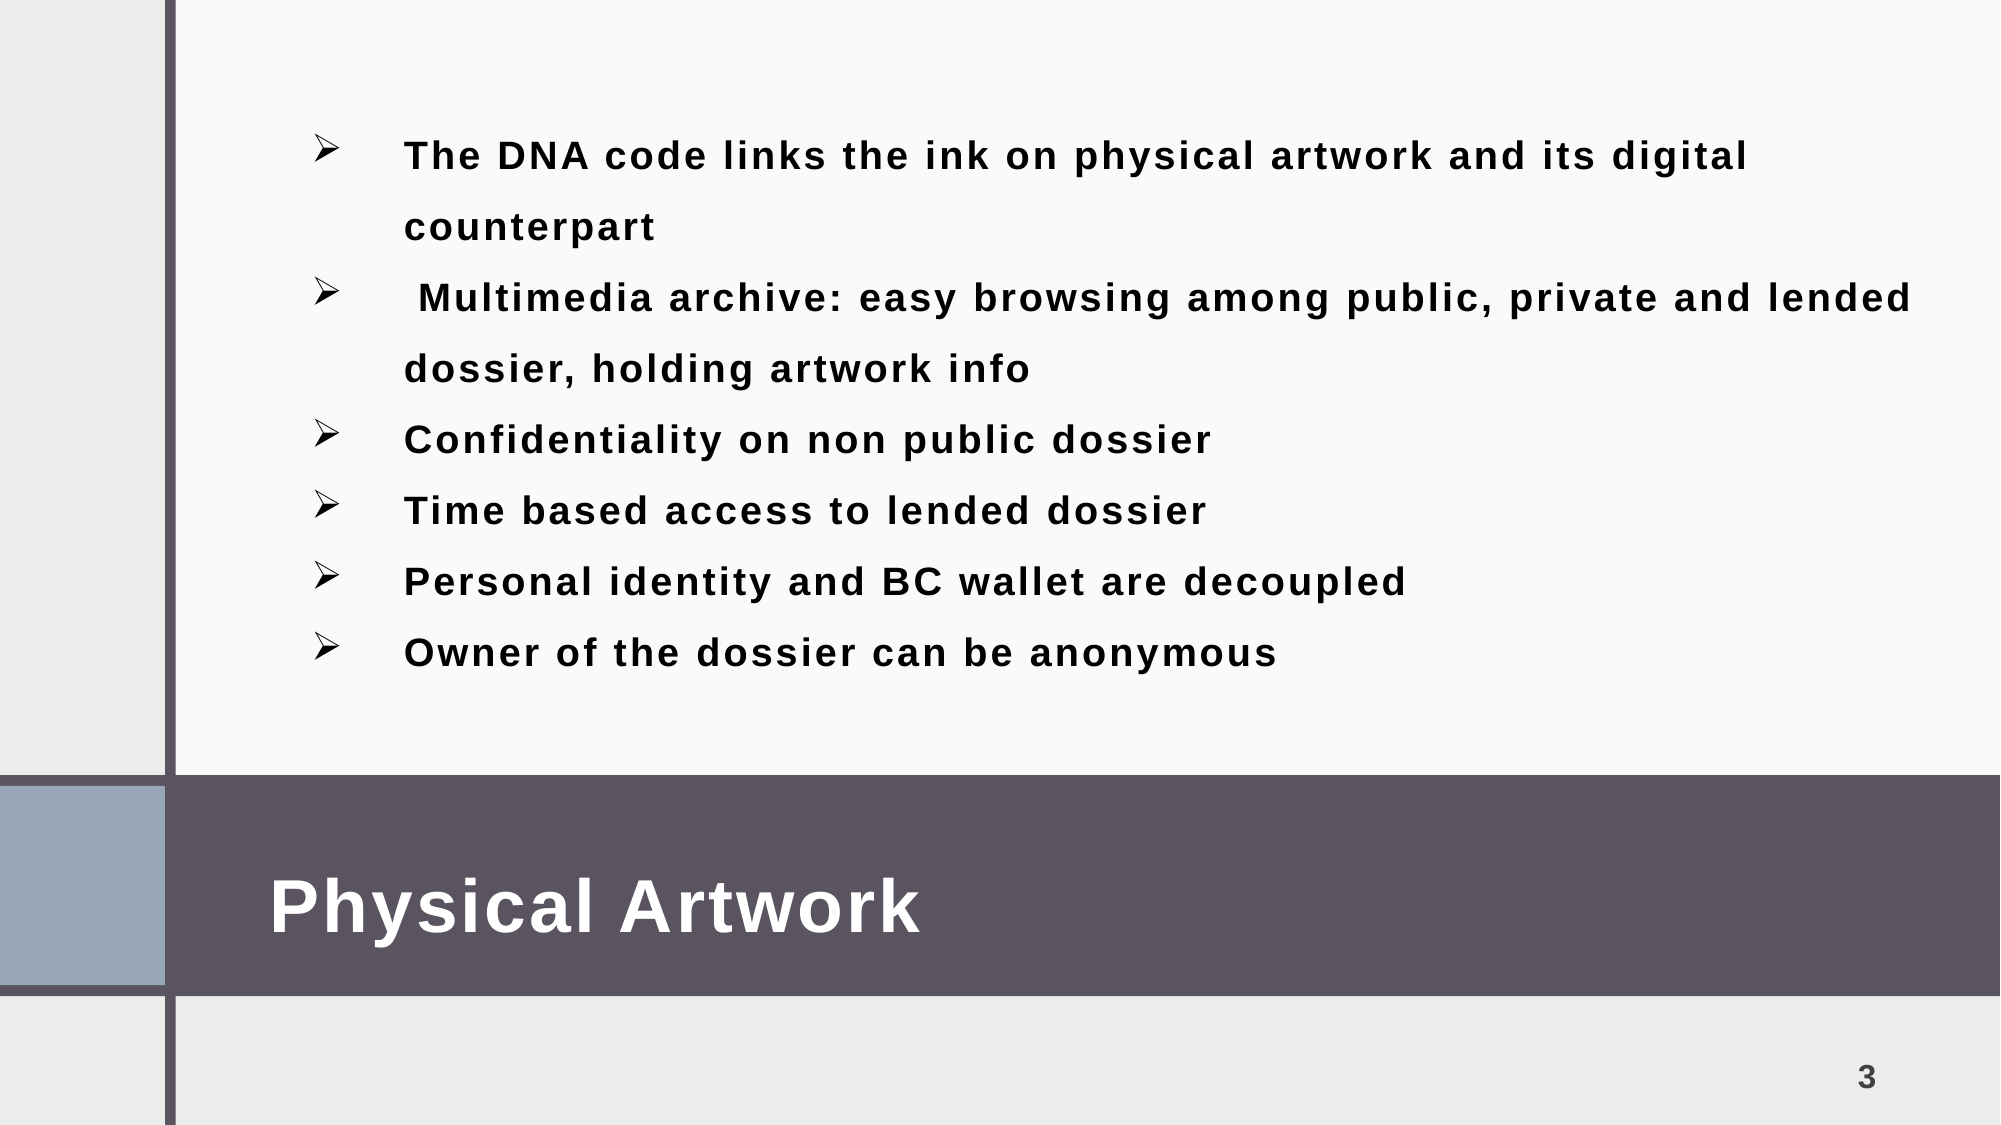

The DNA code links the ink on physical artwork and its digital counterpart
 Multimedia archive: easy browsing among public, private and lended dossier, holding artwork info
Confidentiality on non public dossier
Time based access to lended dossier
Personal identity and BC wallet are decoupled
Owner of the dossier can be anonymous
# Physical Artwork
3